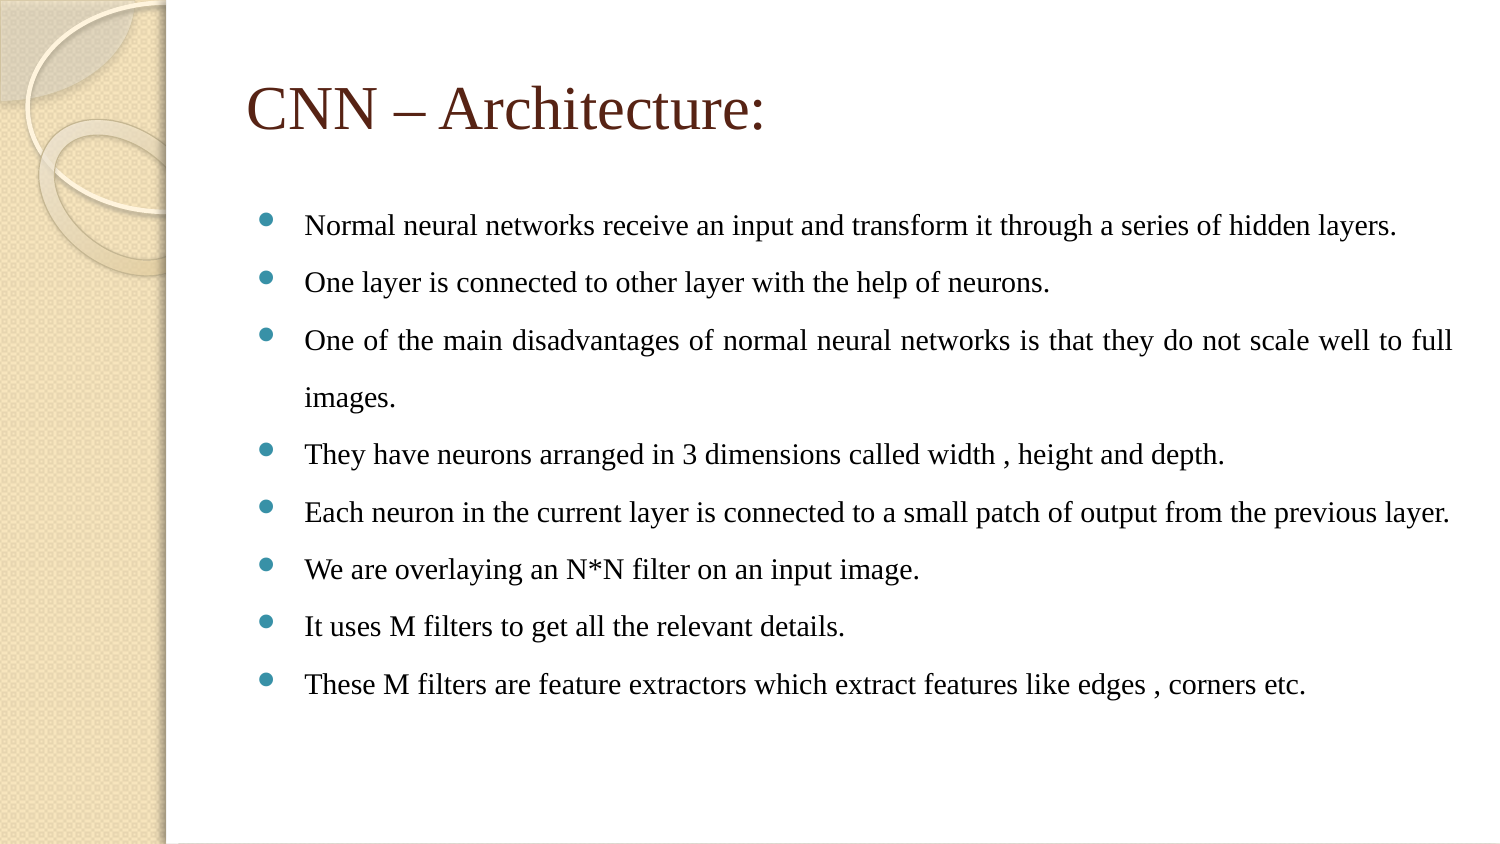

# CNN – Architecture:
Normal neural networks receive an input and transform it through a series of hidden layers.
One layer is connected to other layer with the help of neurons.
One of the main disadvantages of normal neural networks is that they do not scale well to full images.
They have neurons arranged in 3 dimensions called width , height and depth.
Each neuron in the current layer is connected to a small patch of output from the previous layer.
We are overlaying an N*N filter on an input image.
It uses M filters to get all the relevant details.
These M filters are feature extractors which extract features like edges , corners etc.